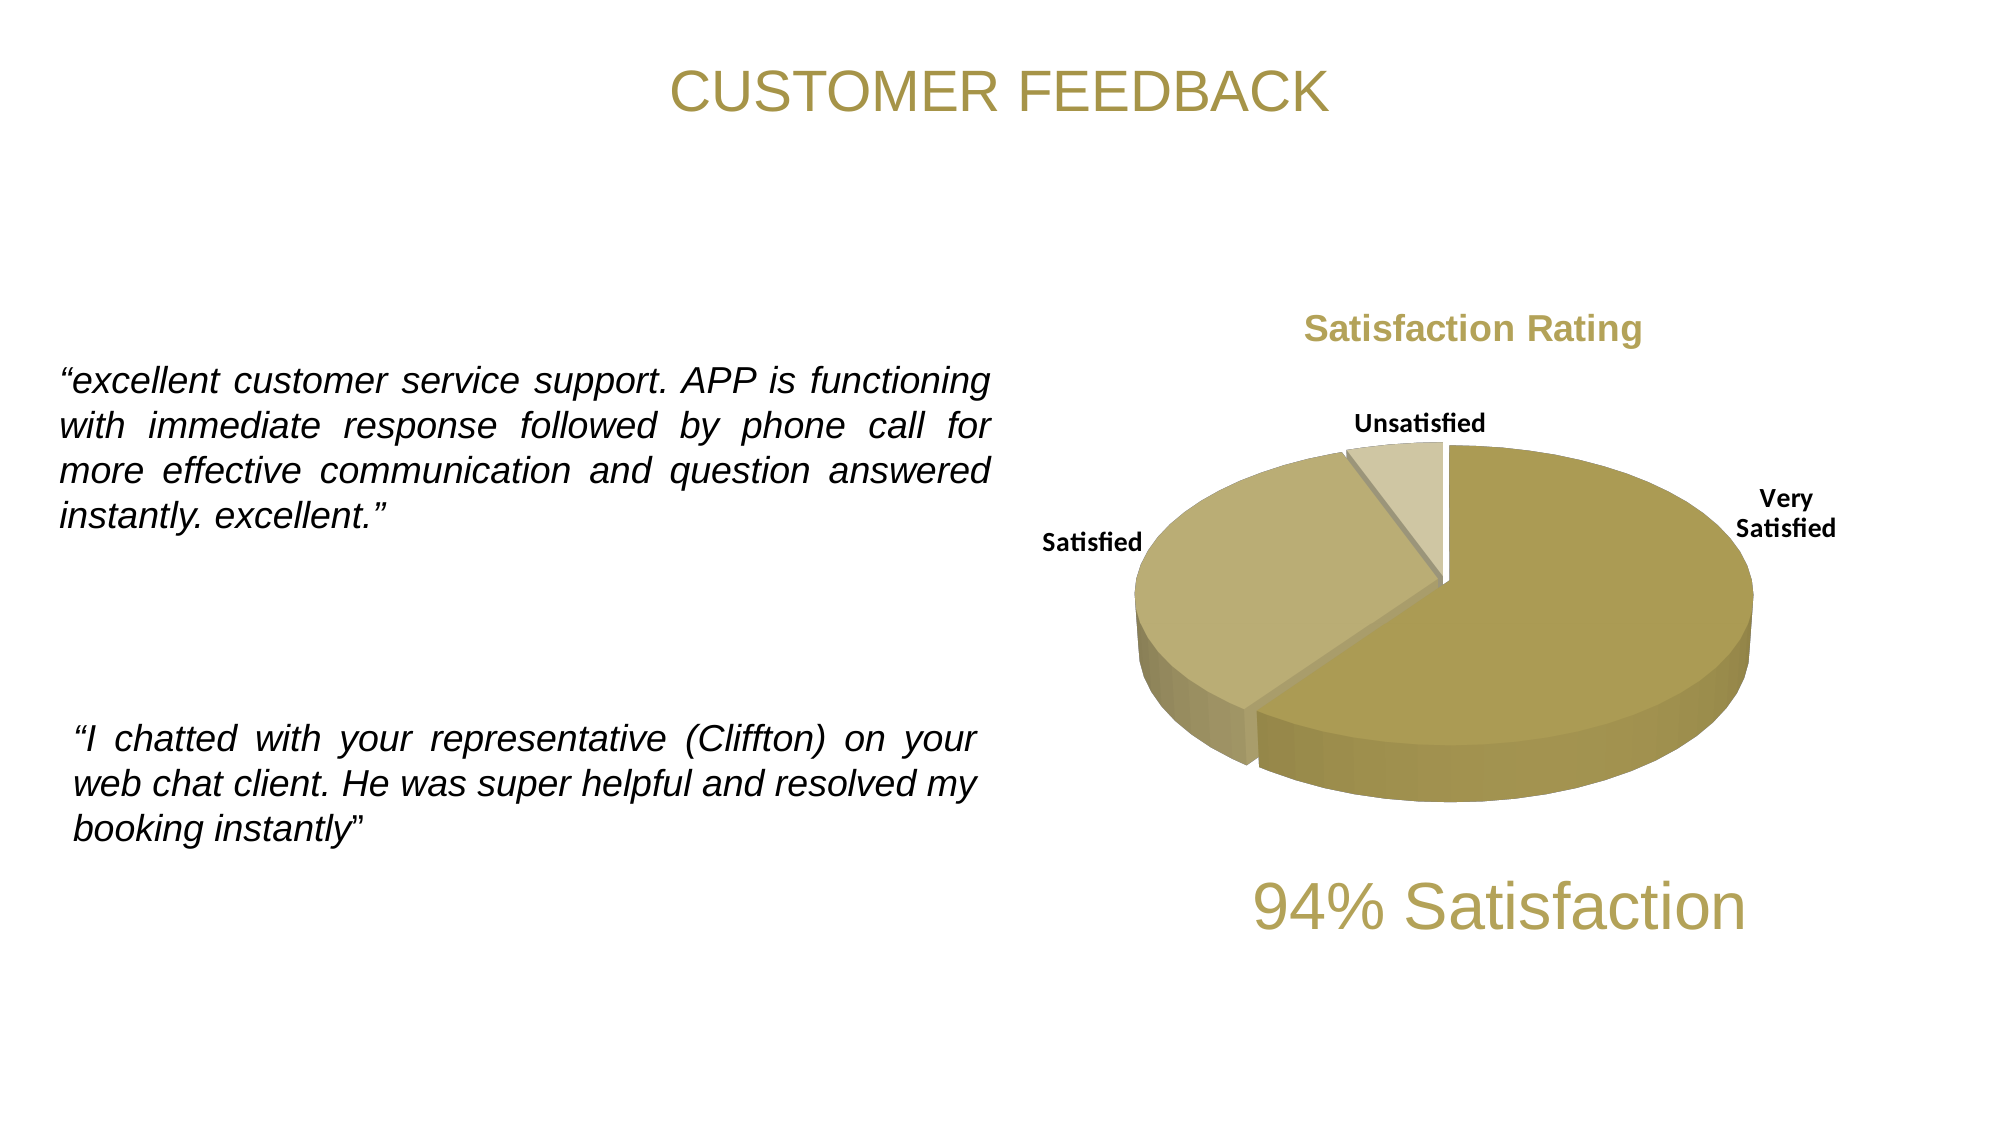

# Customer feedback

[unsupported chart]

“excellent customer service support. APP is functioning with immediate response followed by phone call for more effective communication and question answered instantly. excellent.”
“I chatted with your representative (Cliffton) on your web chat client. He was super helpful and resolved my booking instantly”
94% Satisfaction